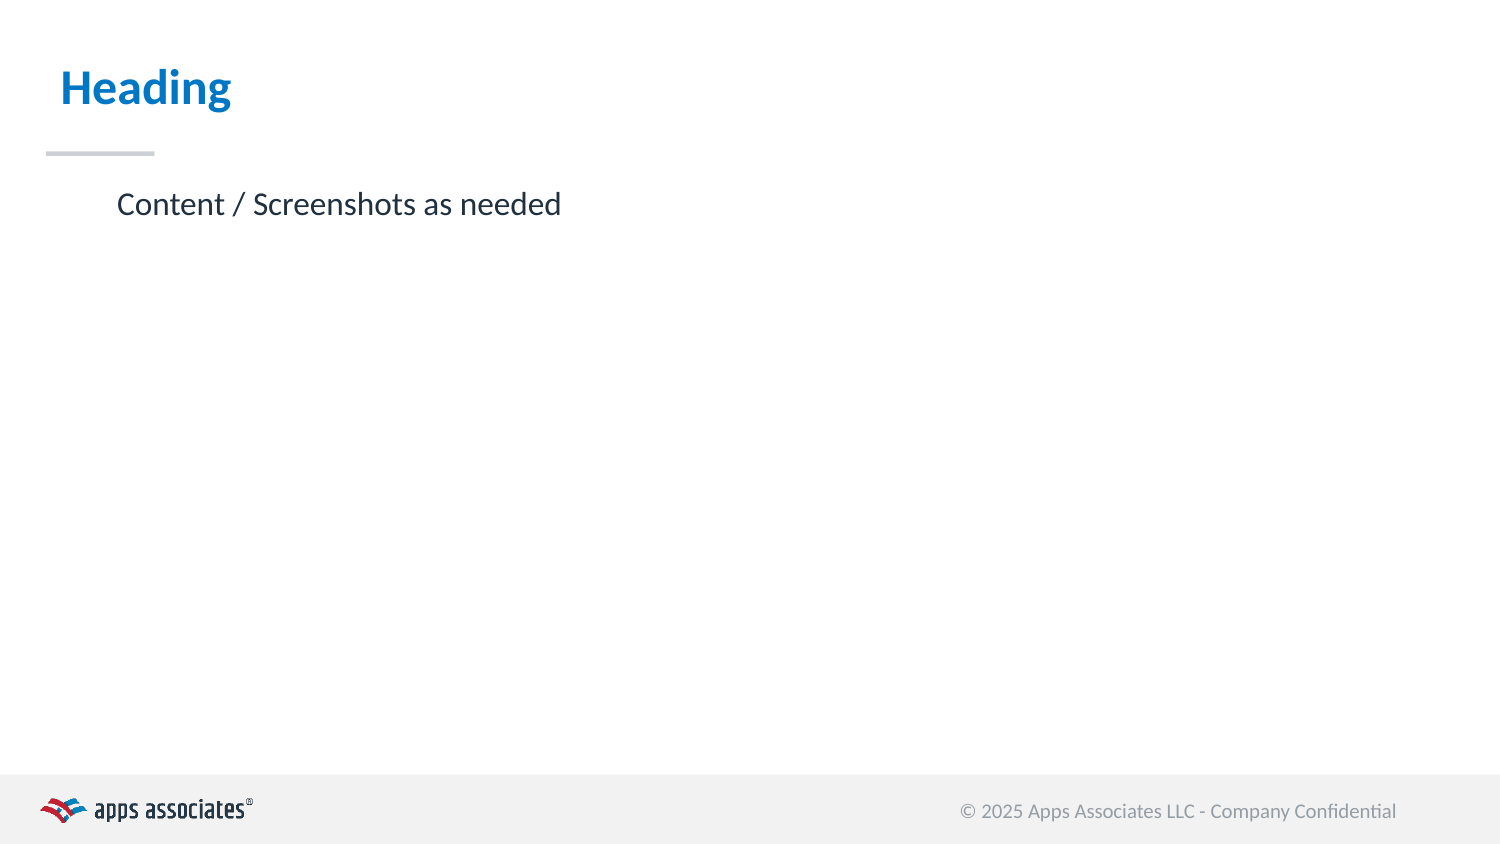

# Heading
Content / Screenshots as needed
© 2025 Apps Associates LLC - Company Confidential